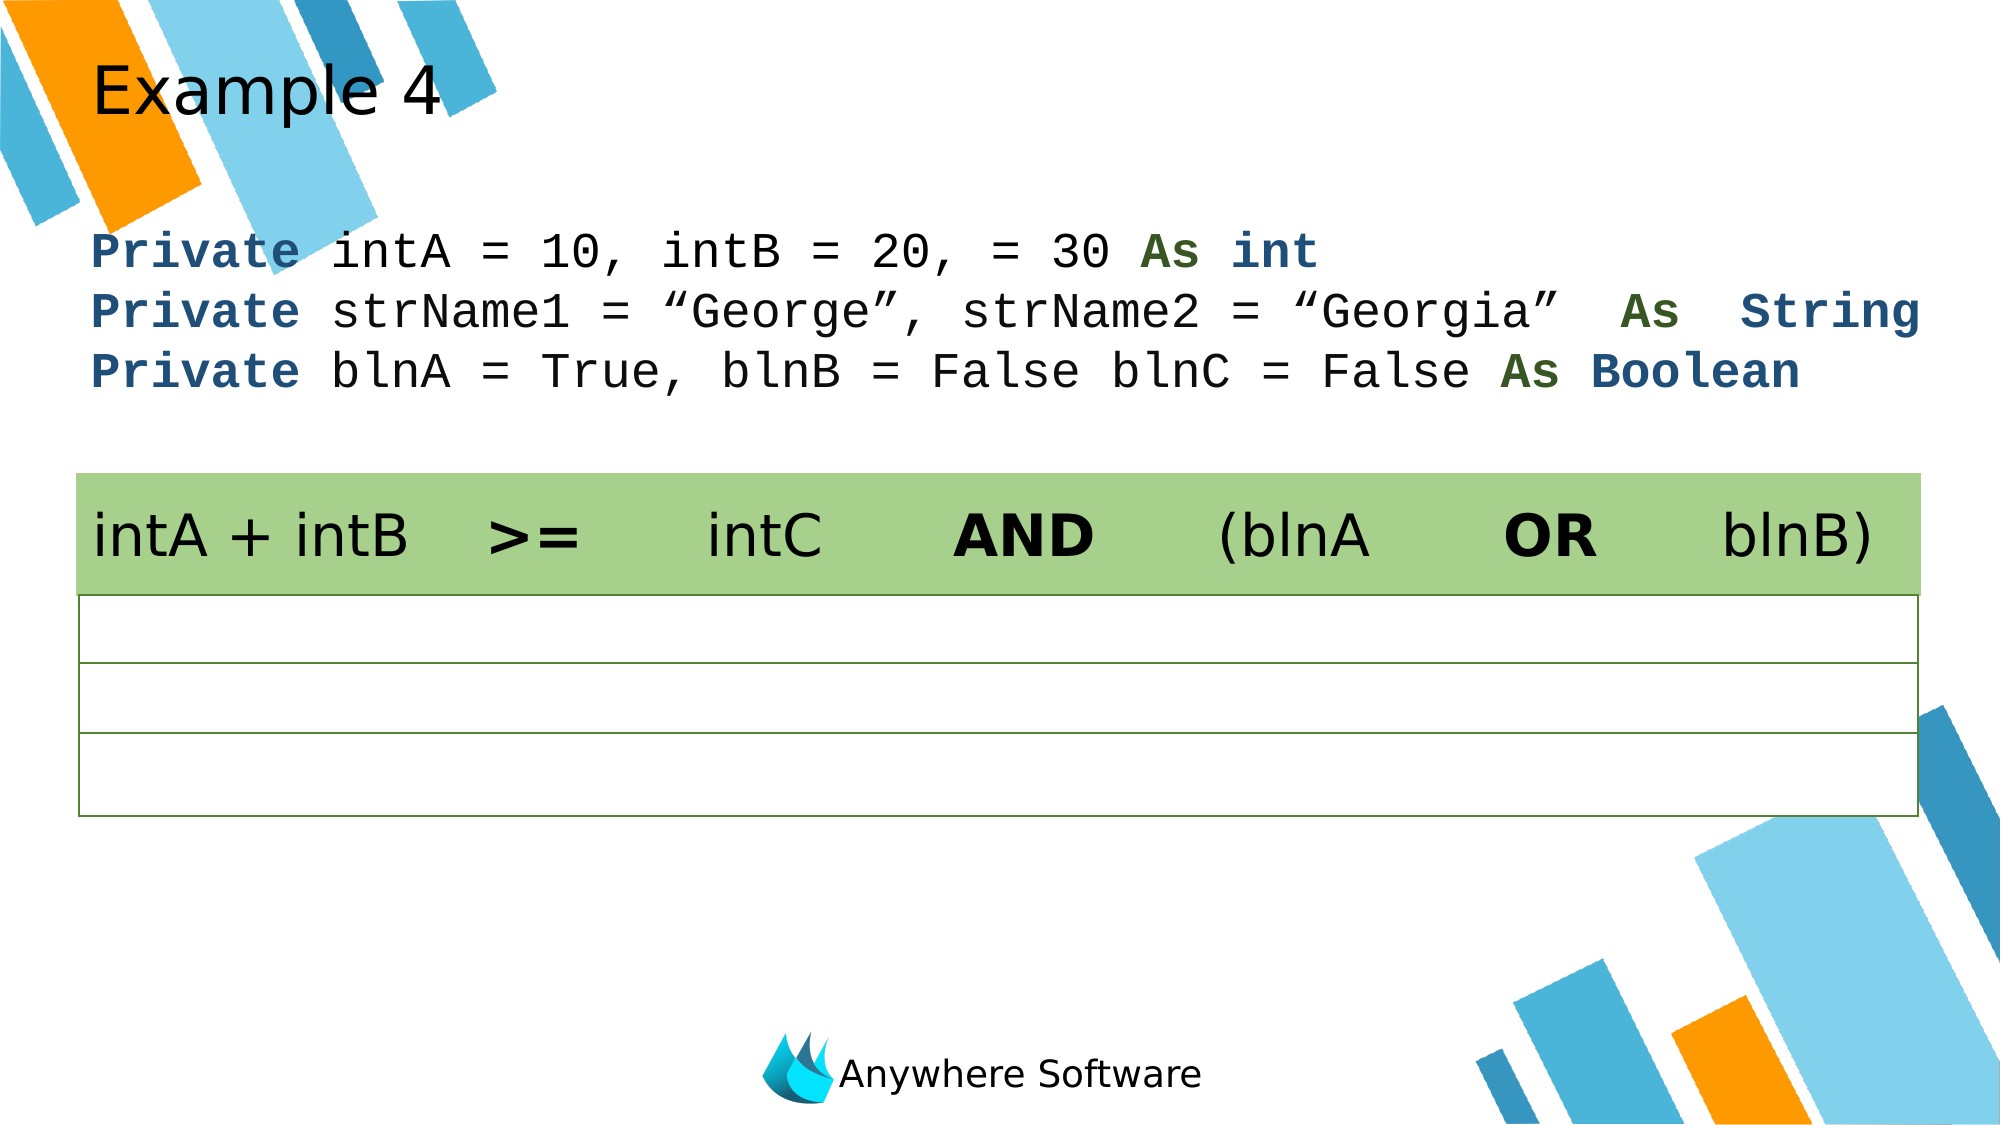

# Example 4
Private intA = 10, intB = 20, = 30 As int
Private strName1 = “George”, strName2 = “Georgia”  As  String
Private blnA = True, blnB = False blnC = False As Boolean
| intA + intB | >= | intC | AND | (blnA | OR | blnB) |
| --- | --- | --- | --- | --- | --- | --- |
| 10 + 20 |  | 30 |  | True |  | False |
|  | True |  |  |  | True |  |
|  |  |  | True |  |  |  |